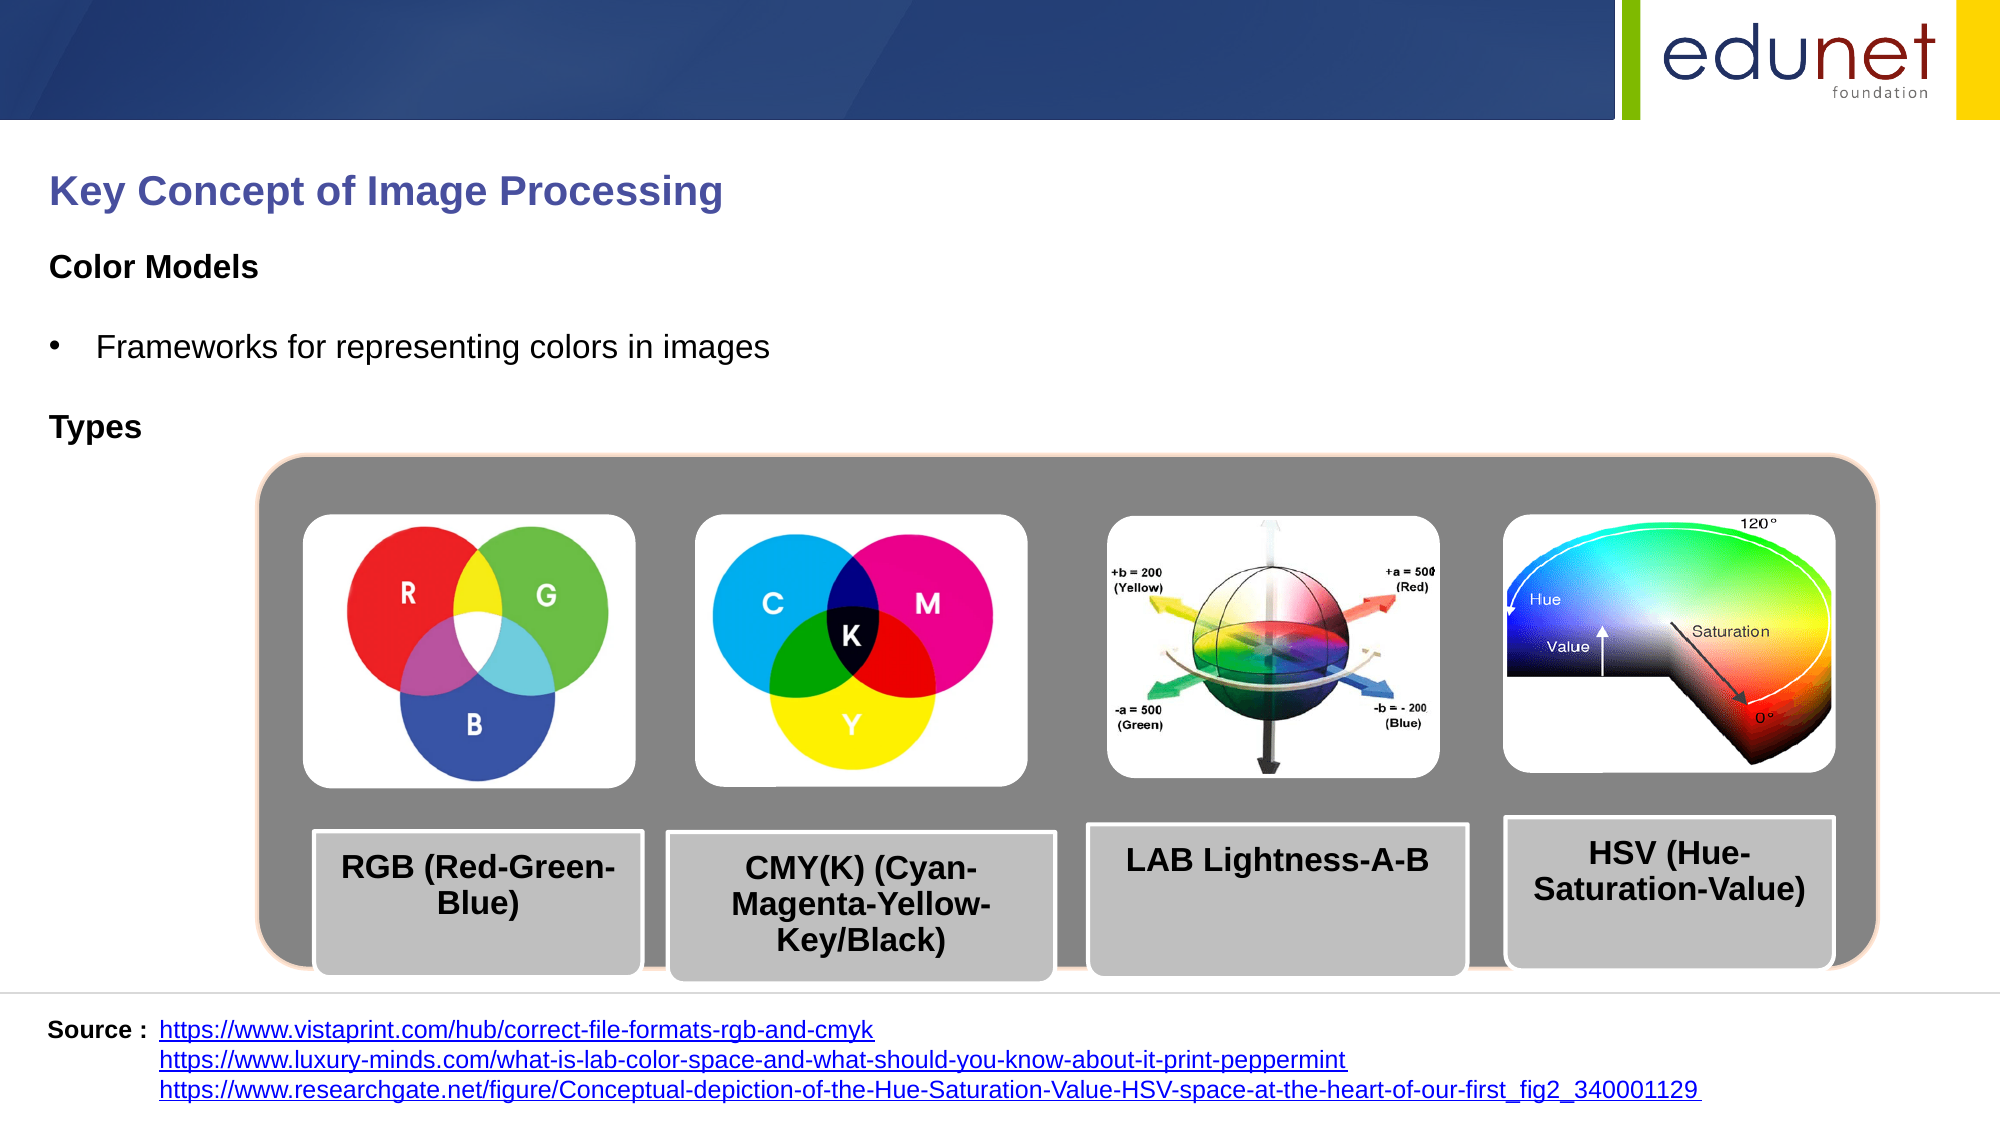

Key Concept of Image Processing

Color Models

Frameworks for representing colors in images

Types

RGB (Red-Green-Blue)
CMY(K) (Cyan-Magenta-Yellow-Key/Black)
LAB Lightness-A-B
HSV (Hue-Saturation-Value)
Source :
https://www.vistaprint.com/hub/correct-file-formats-rgb-and-cmyk
https://www.luxury-minds.com/what-is-lab-color-space-and-what-should-you-know-about-it-print-peppermint
https://www.researchgate.net/figure/Conceptual-depiction-of-the-Hue-Saturation-Value-HSV-space-at-the-heart-of-our-first_fig2_340001129